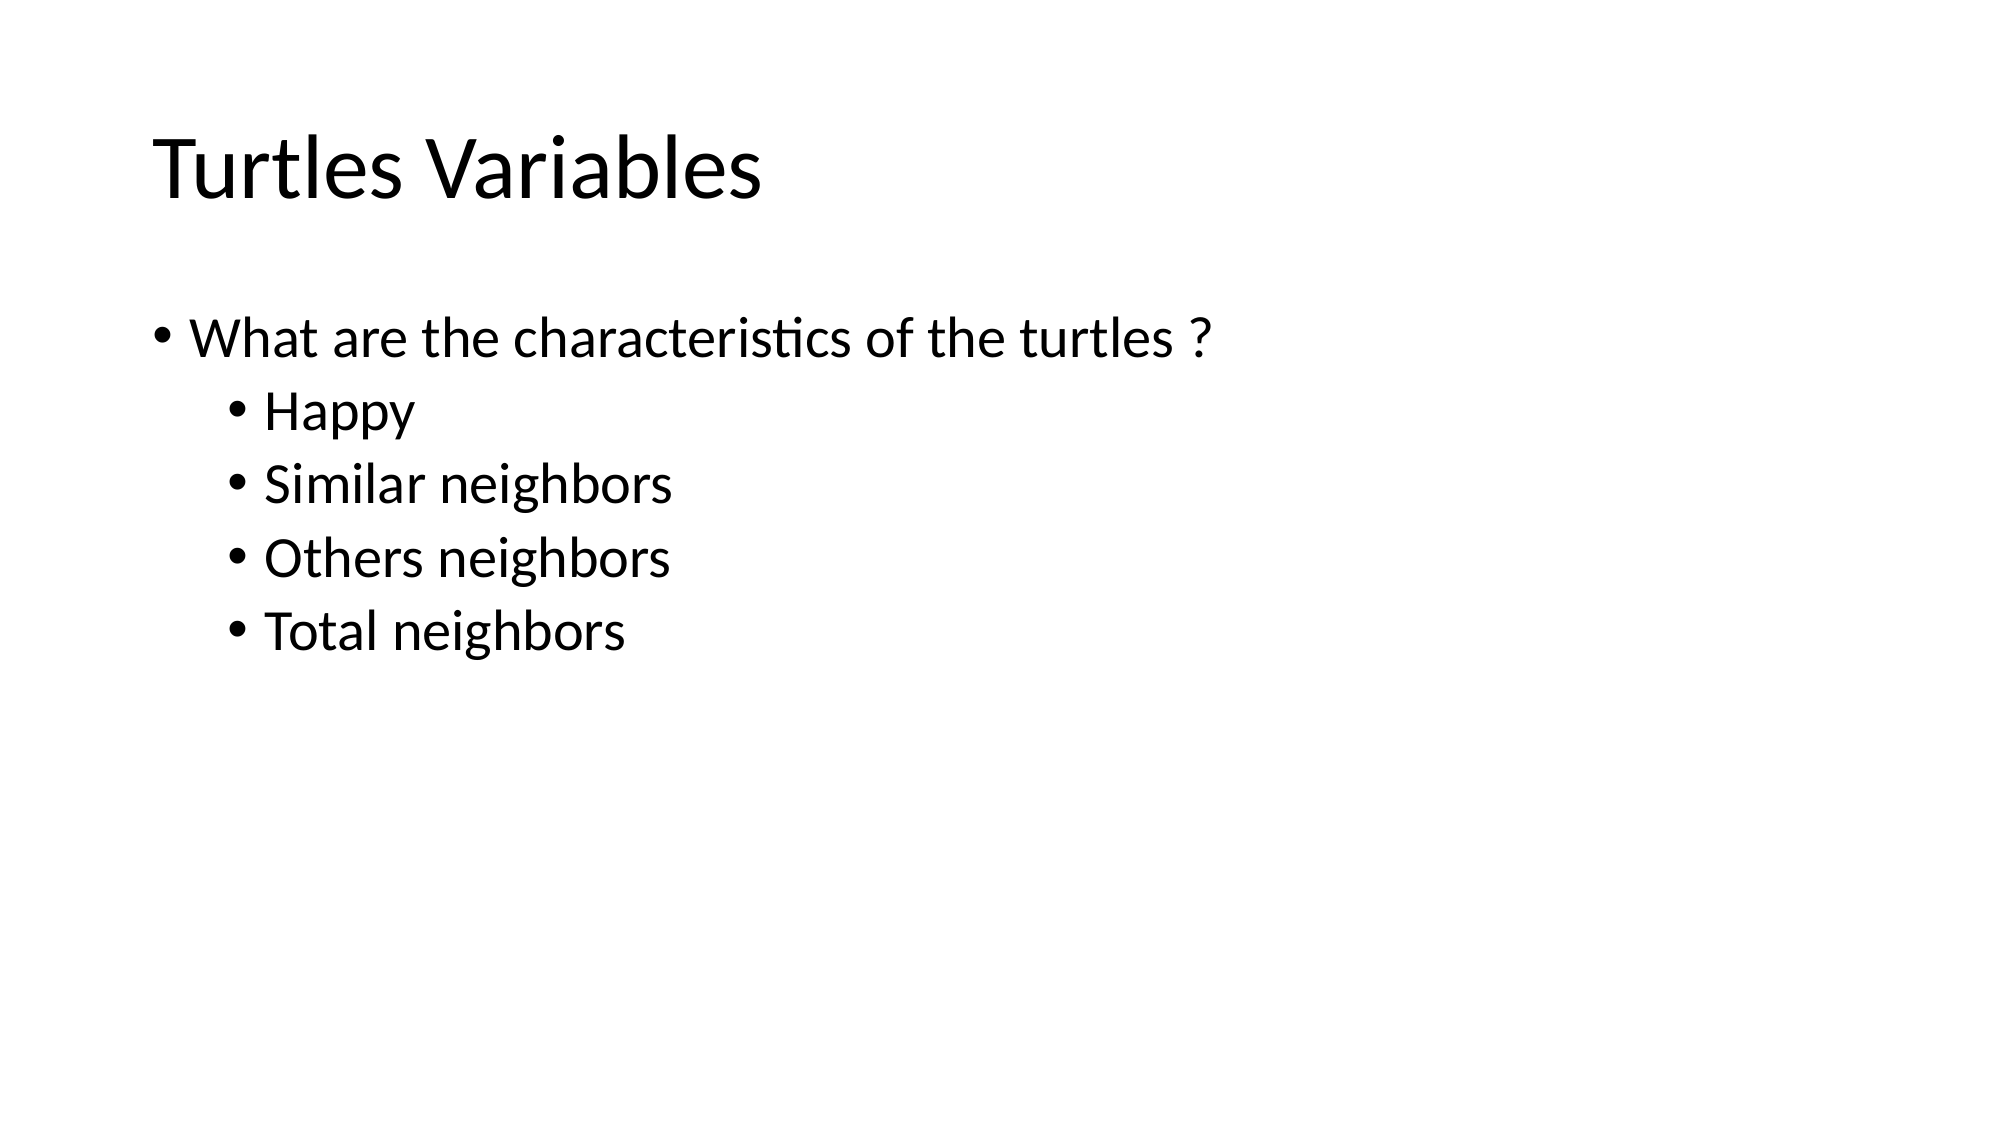

# Turtles Variables
What are the characteristics of the turtles ?
Happy
Similar neighbors
Others neighbors
Total neighbors